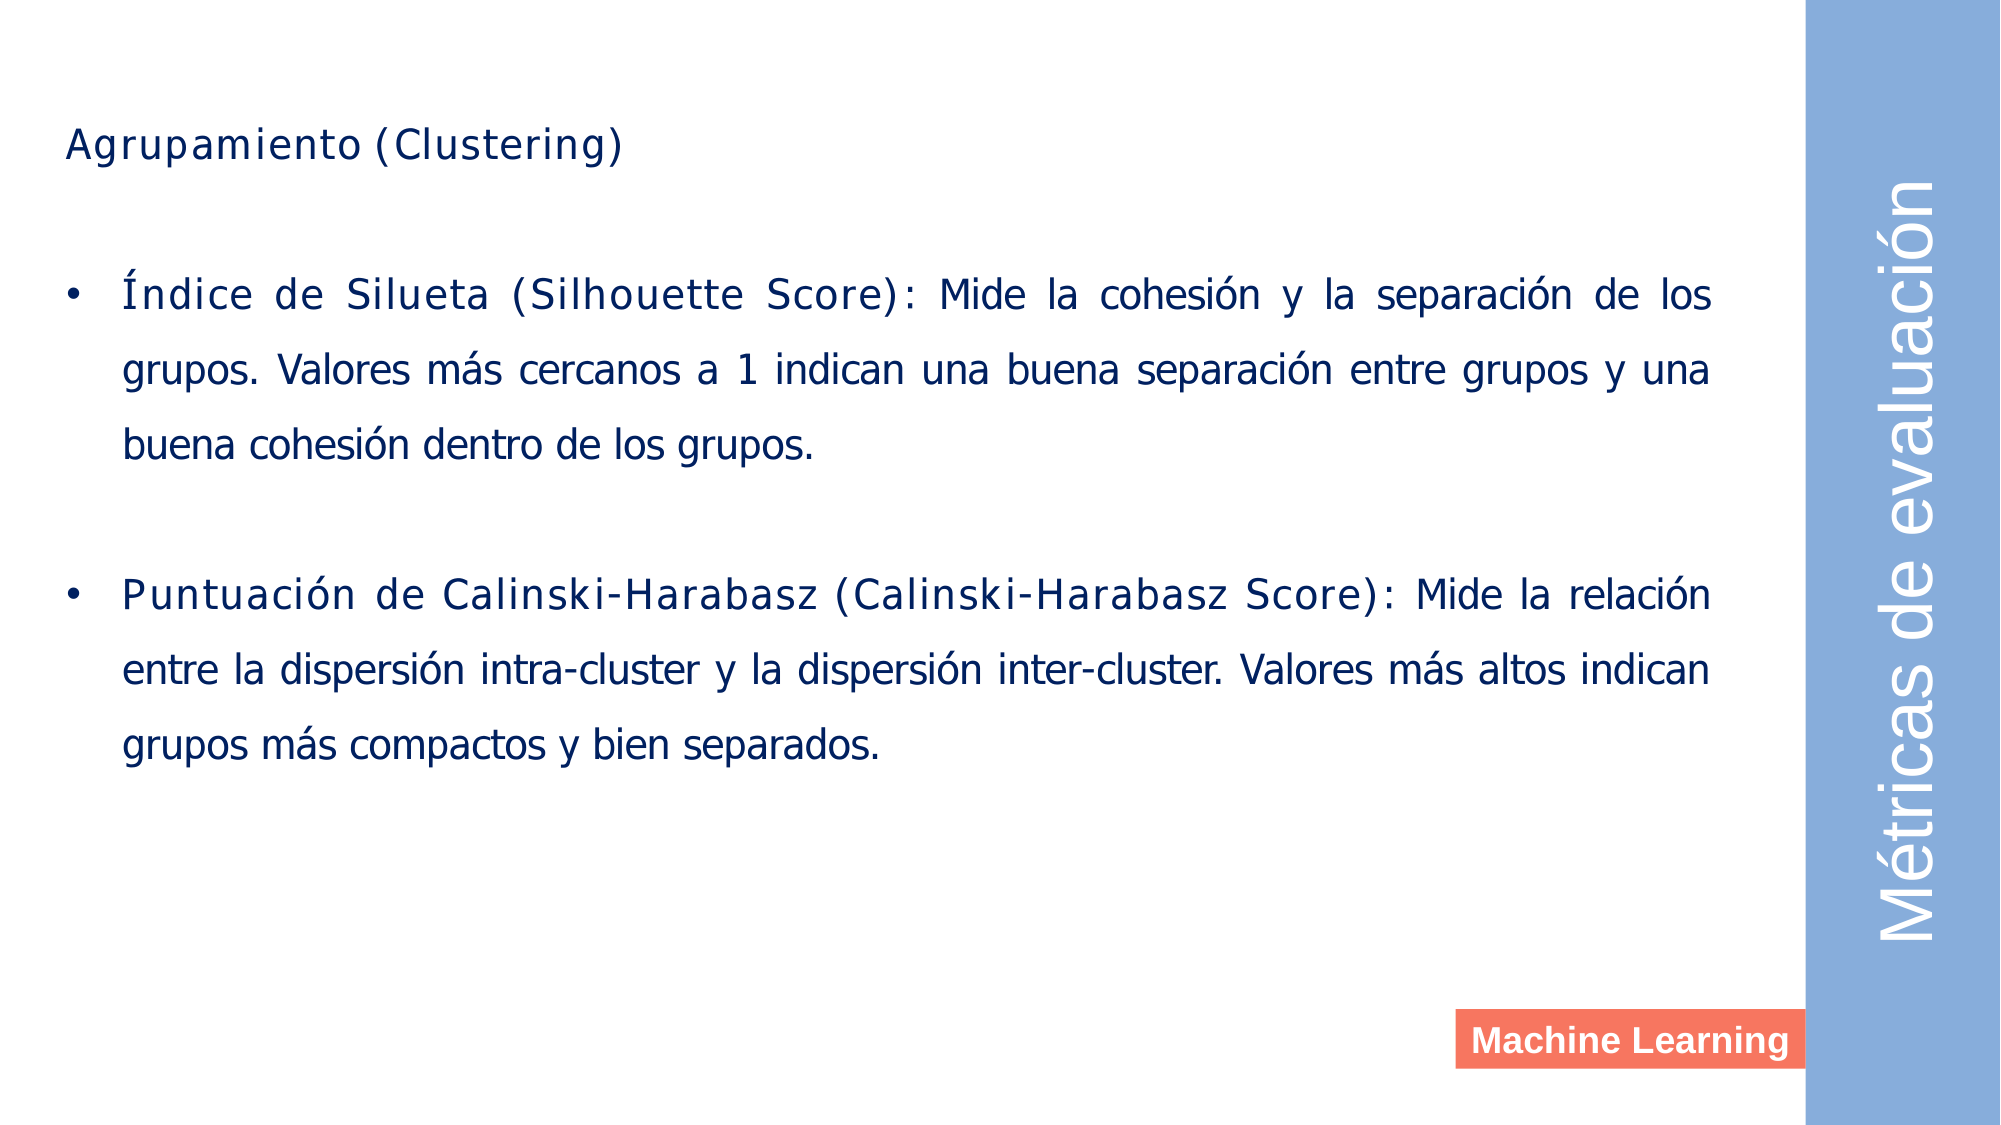

Agrupamiento (Clustering)

Índice de Silueta (Silhouette Score): Mide la cohesión y la separación de los grupos. Valores más cercanos a 1 indican una buena separación entre grupos y una buena cohesión dentro de los grupos.

Puntuación de Calinski-Harabasz (Calinski-Harabasz Score): Mide la relación entre la dispersión intra-cluster y la dispersión inter-cluster. Valores más altos indican grupos más compactos y bien separados.
Métricas de evaluación
Machine Learning